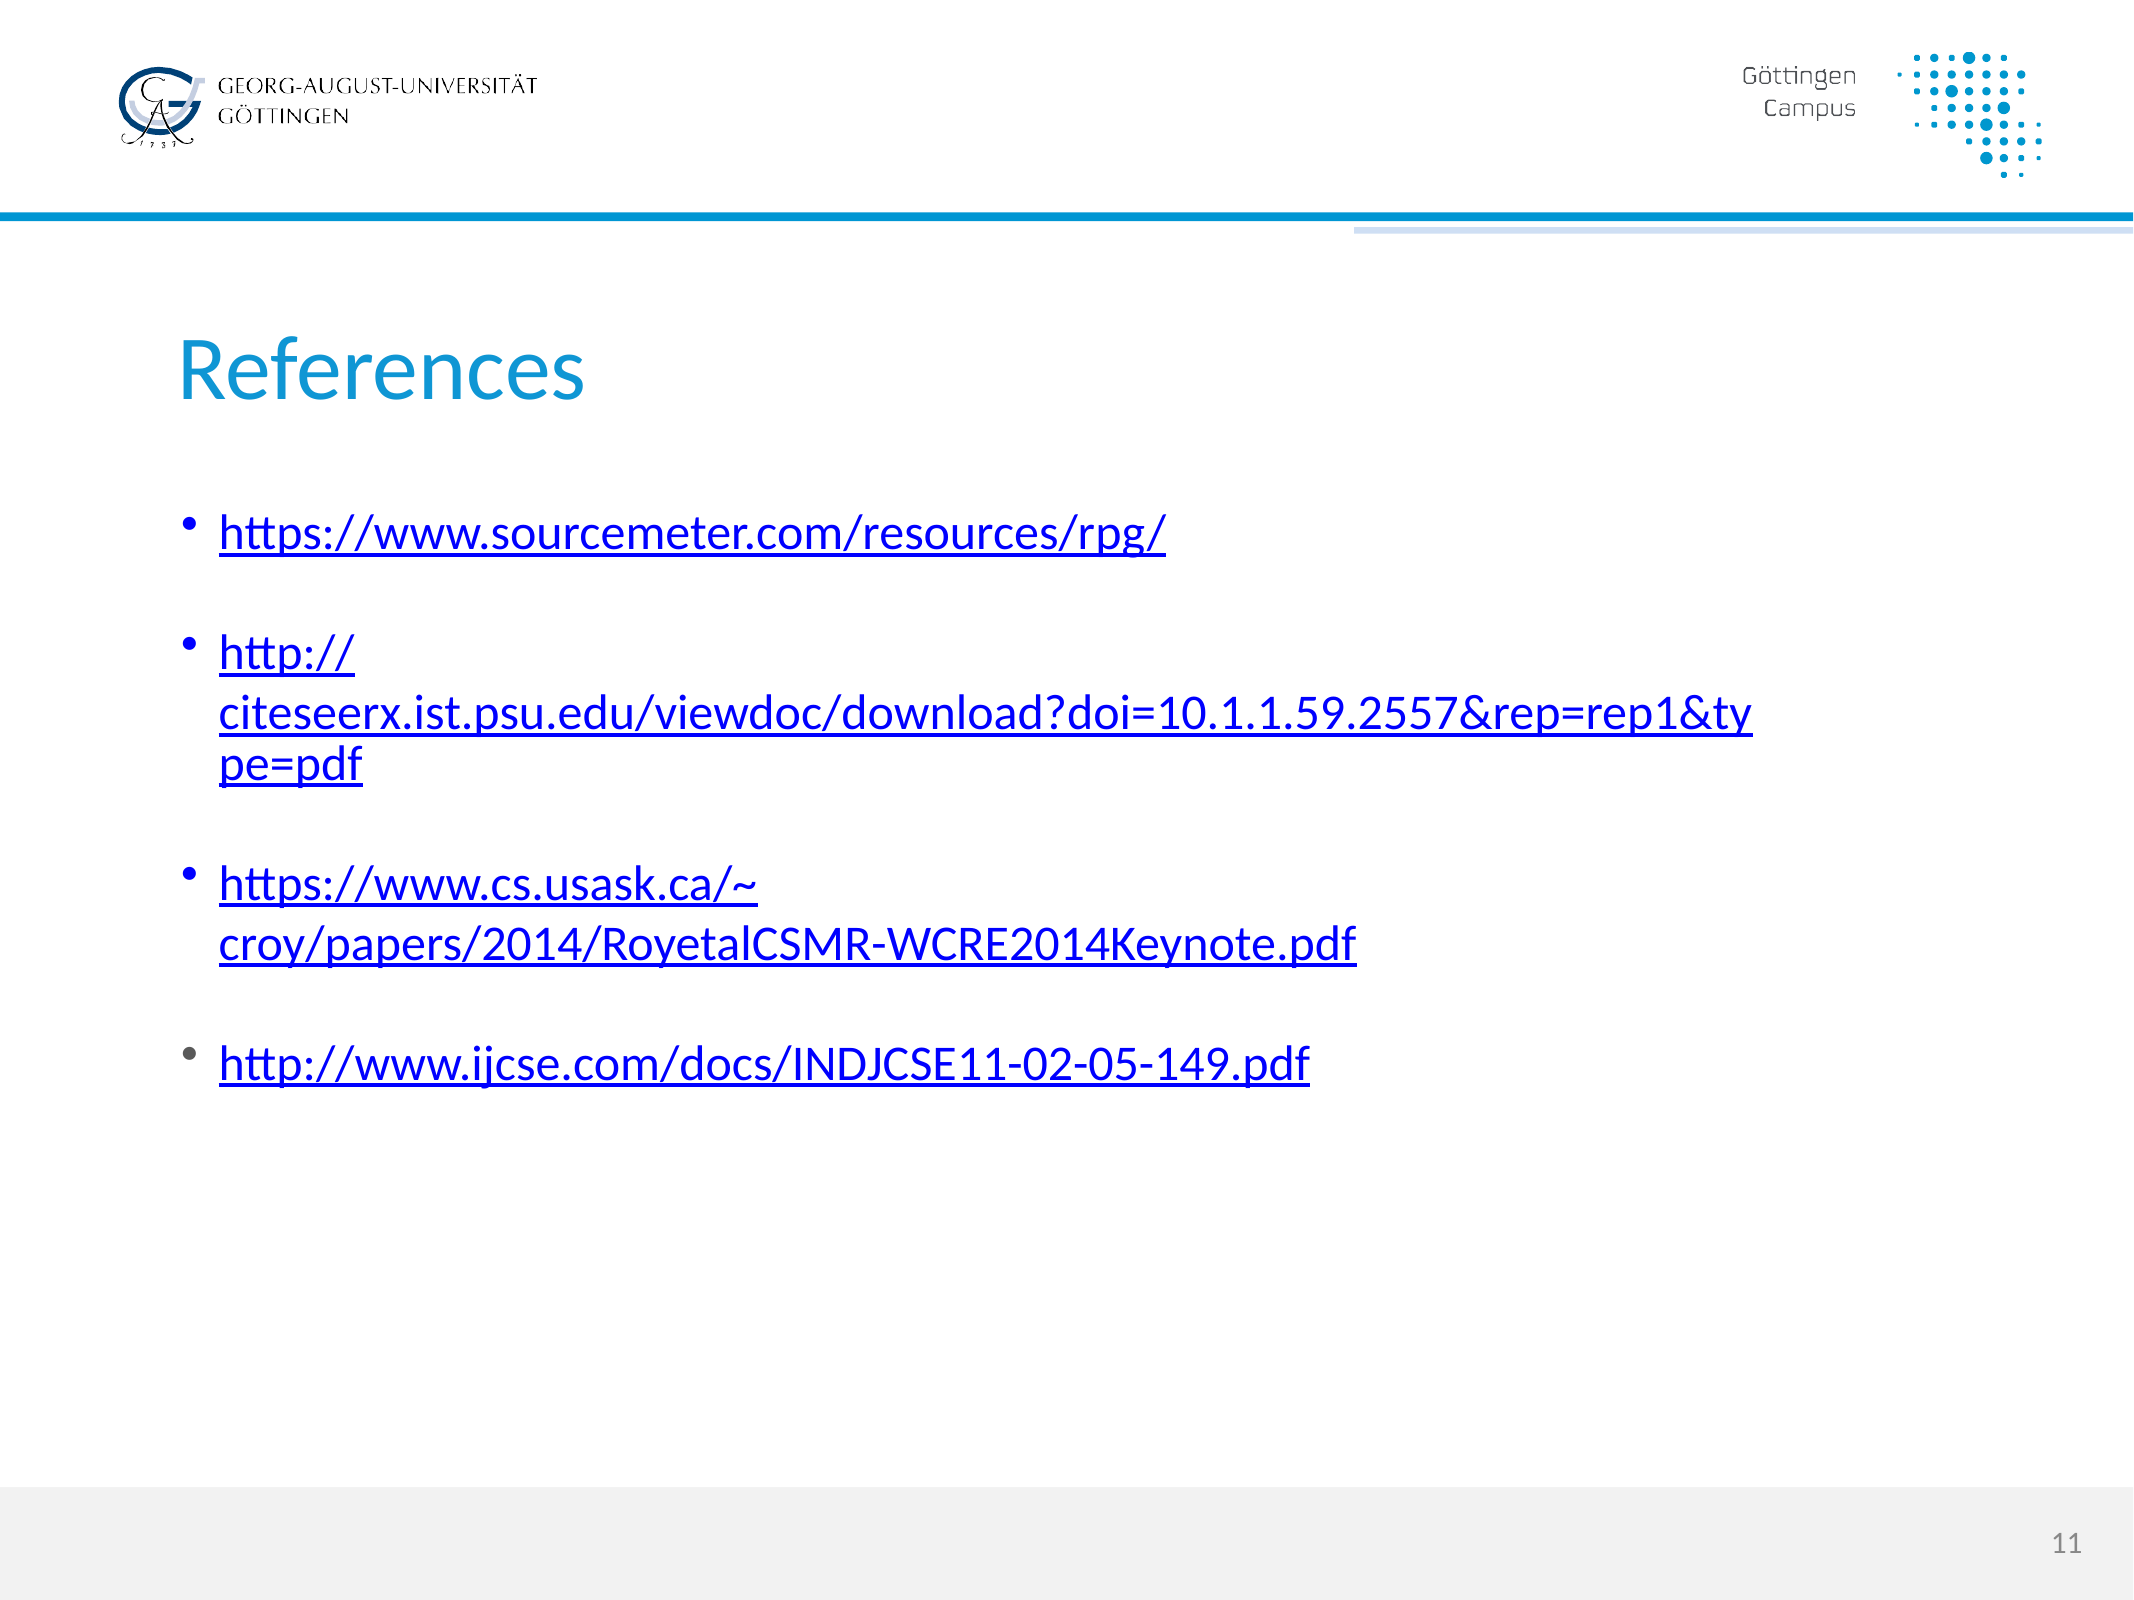

# References
https://www.sourcemeter.com/resources/rpg/

http://citeseerx.ist.psu.edu/viewdoc/download?doi=10.1.1.59.2557&rep=rep1&type=pdf

https://www.cs.usask.ca/~croy/papers/2014/RoyetalCSMR-WCRE2014Keynote.pdf

http://www.ijcse.com/docs/INDJCSE11-02-05-149.pdf
11